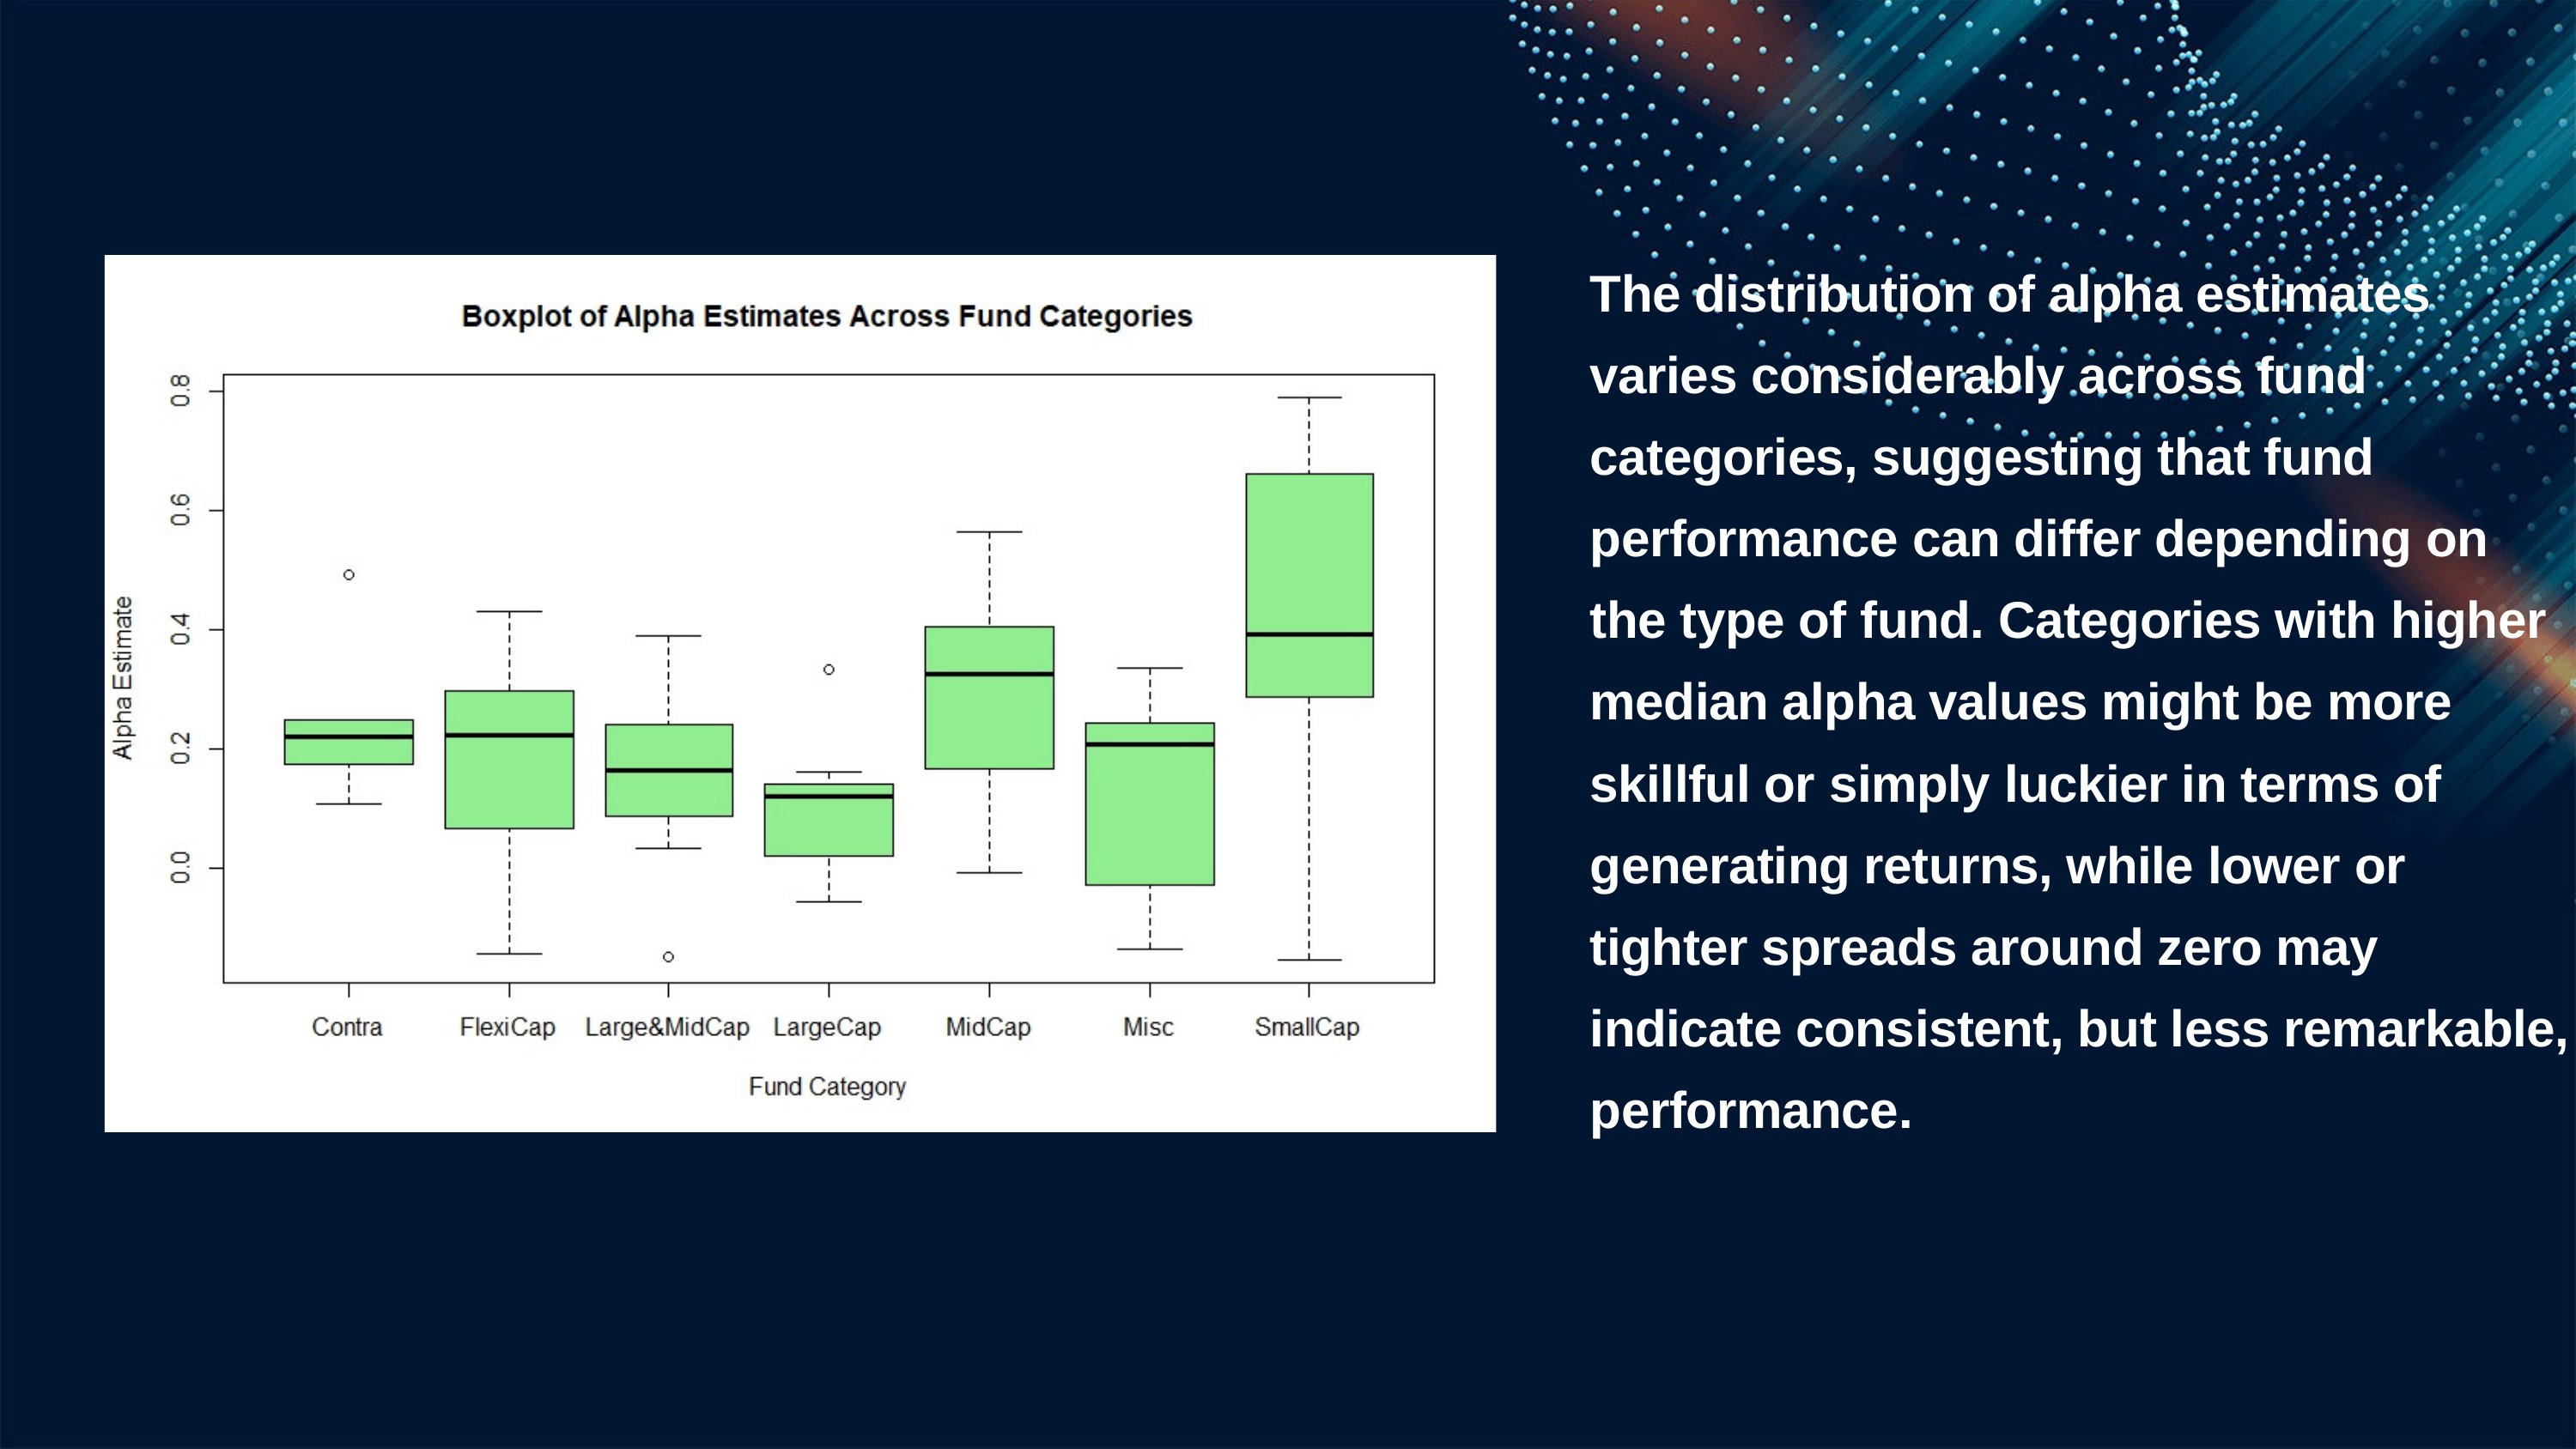

The distribution of alpha estimates varies considerably across fund categories, suggesting that fund performance can differ depending on the type of fund. Categories with higher median alpha values might be more skillful or simply luckier in terms of generating returns, while lower or tighter spreads around zero may indicate consistent, but less remarkable, performance.